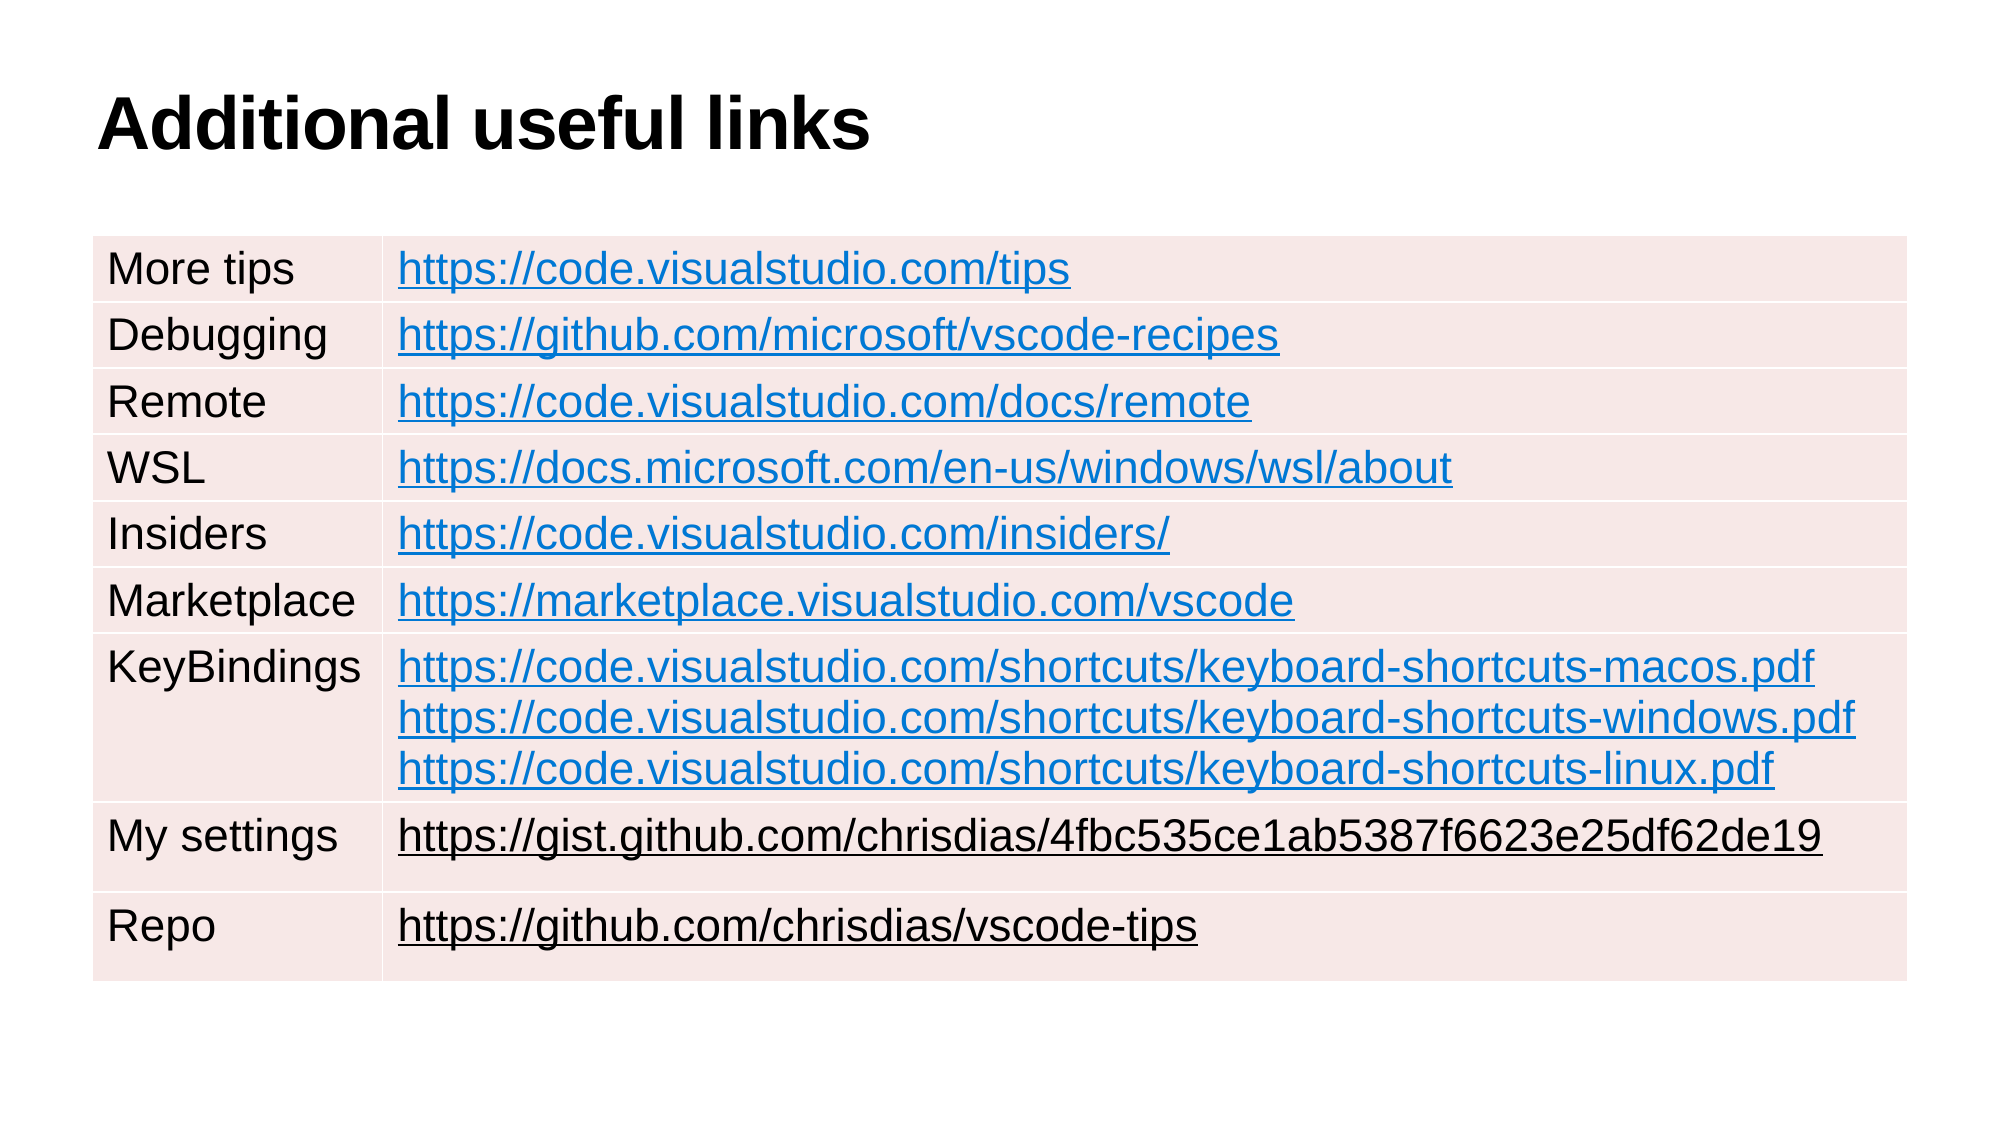

# Additional useful links
| More tips | https://code.visualstudio.com/tips |
| --- | --- |
| Debugging | https://github.com/microsoft/vscode-recipes |
| Remote | https://code.visualstudio.com/docs/remote |
| WSL | https://docs.microsoft.com/en-us/windows/wsl/about |
| Insiders | https://code.visualstudio.com/insiders/ |
| Marketplace | https://marketplace.visualstudio.com/vscode |
| KeyBindings | https://code.visualstudio.com/shortcuts/keyboard-shortcuts-macos.pdf https://code.visualstudio.com/shortcuts/keyboard-shortcuts-windows.pdf https://code.visualstudio.com/shortcuts/keyboard-shortcuts-linux.pdf |
| My settings | https://gist.github.com/chrisdias/4fbc535ce1ab5387f6623e25df62de19 |
| Repo | https://github.com/chrisdias/vscode-tips |